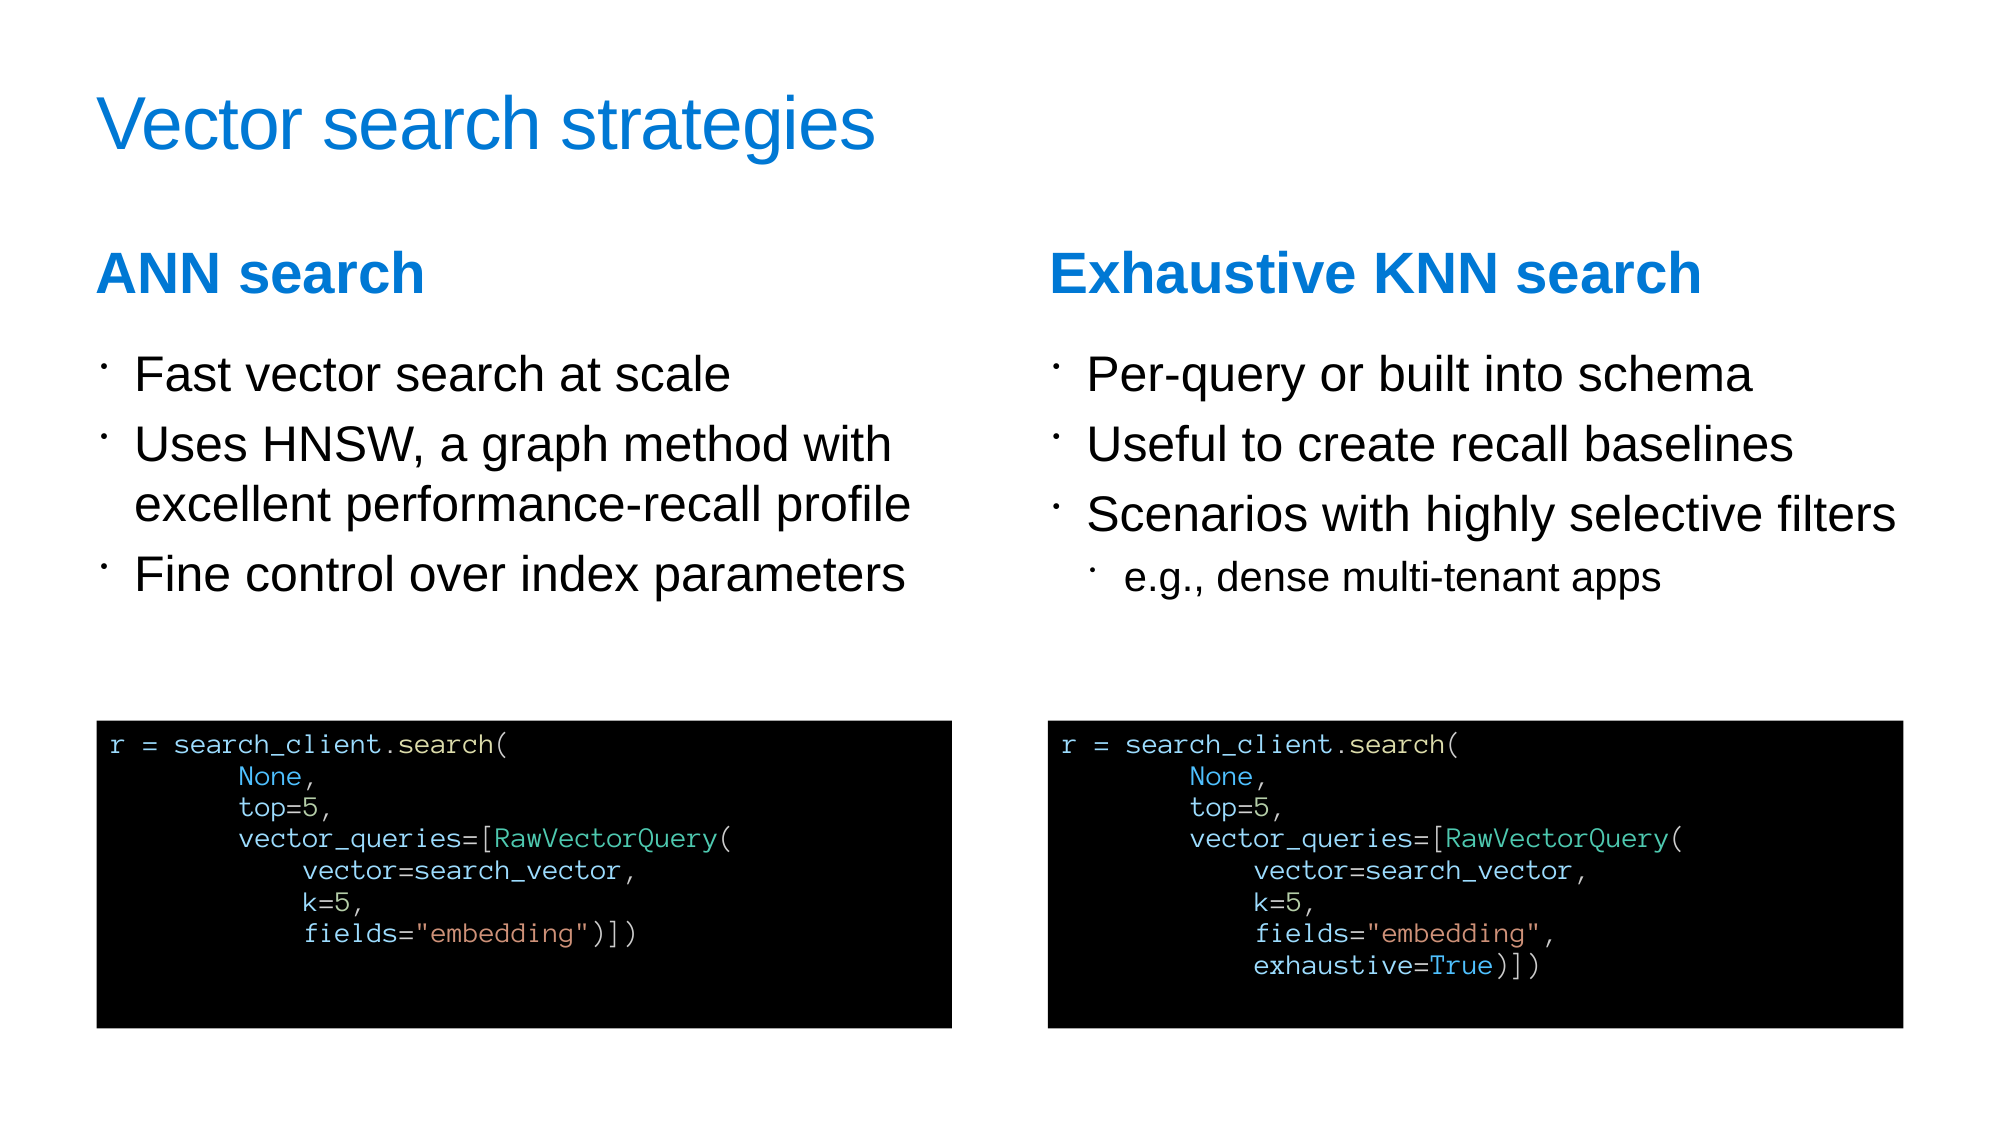

# Vector search strategies
ANN search
Exhaustive KNN search
Fast vector search at scale
Uses HNSW, a graph method with excellent performance-recall profile
Fine control over index parameters
Per-query or built into schema
Useful to create recall baselines
Scenarios with highly selective filters
e.g., dense multi-tenant apps
r = search_client.search(
        None,
        top=5,
        vector_queries=[RawVectorQuery(
            vector=search_vector,
            k=5,
            fields="embedding",
            exhaustive=True)])
r = search_client.search(
        None,
        top=5,
        vector_queries=[RawVectorQuery(
            vector=search_vector,
            k=5,
            fields="embedding")])